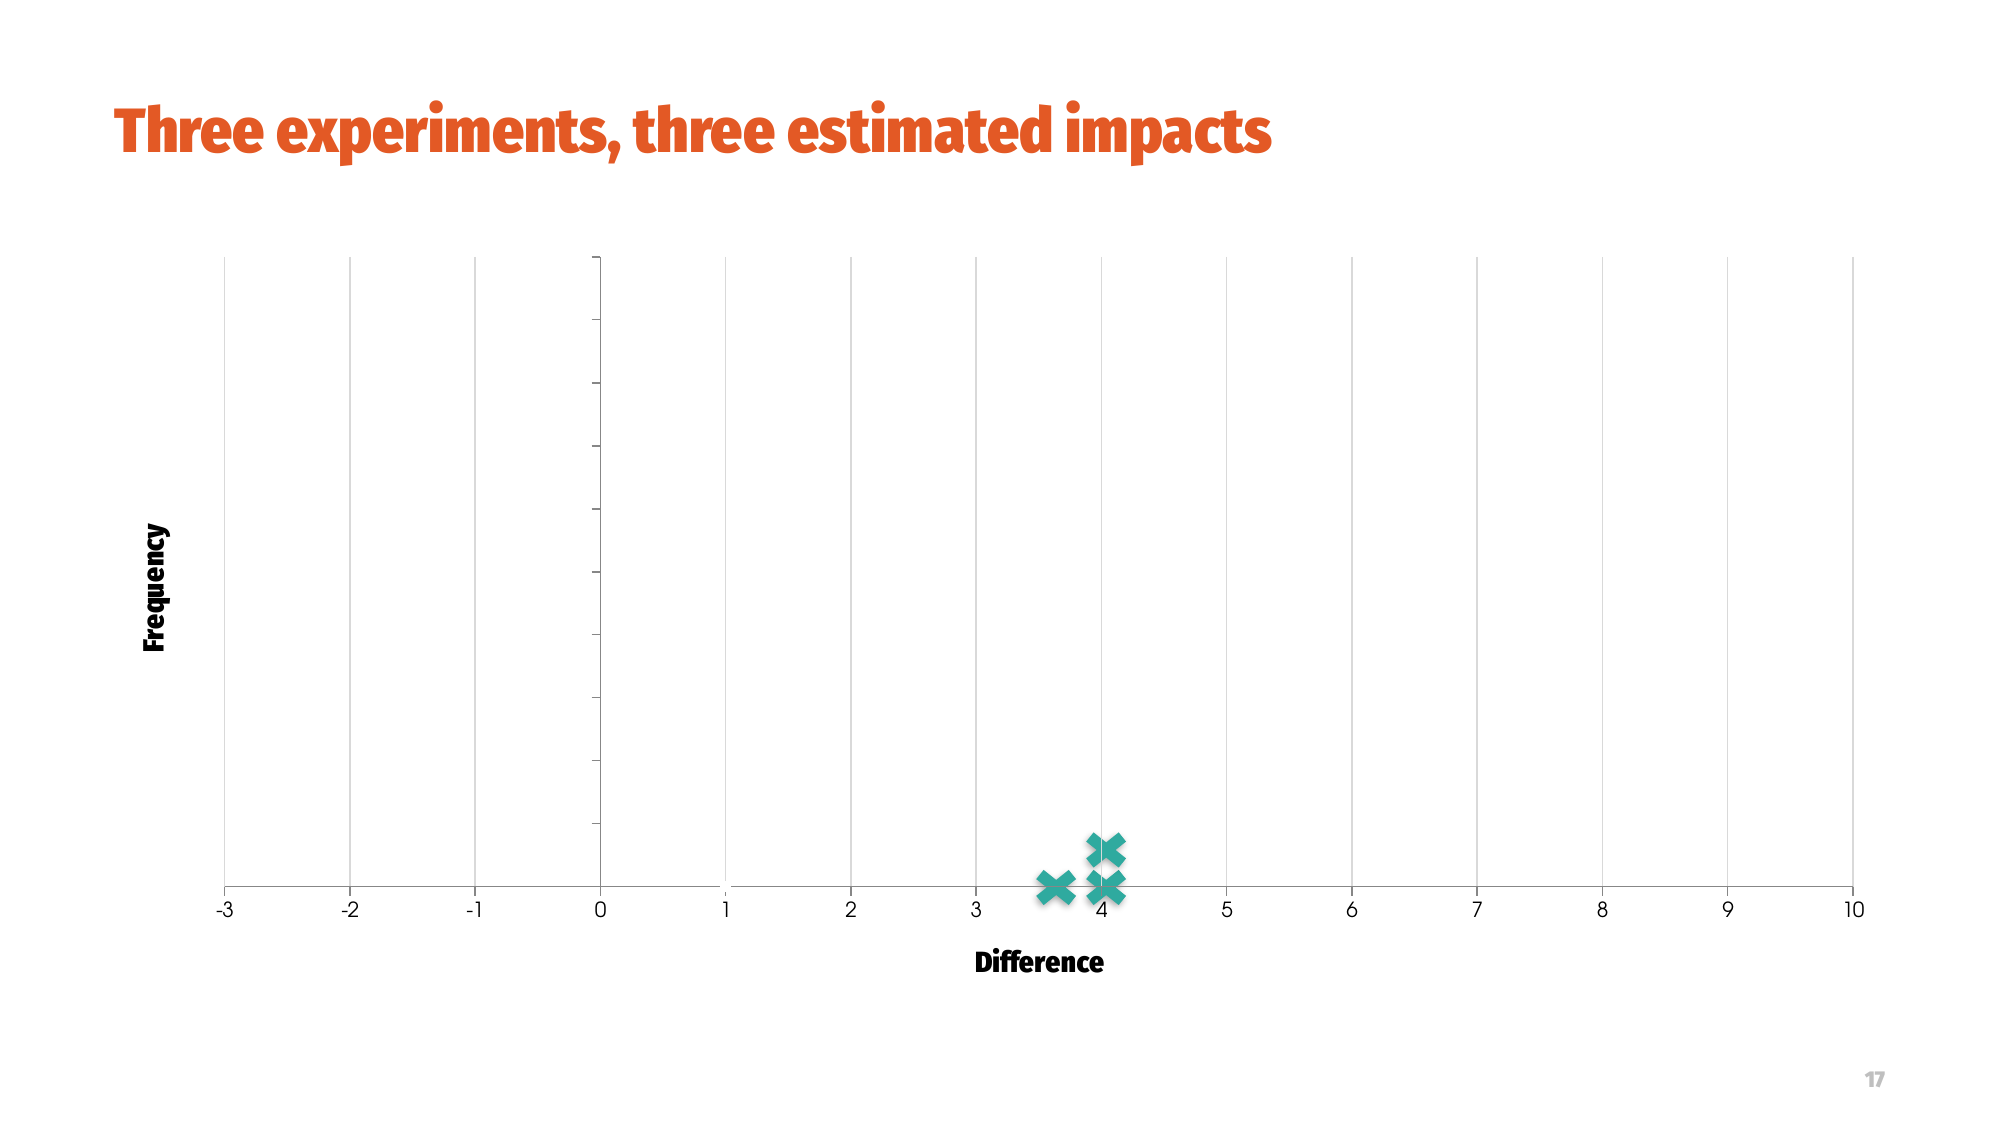

# Three experiments, three estimated impacts

### Chart

| Category |  |
|---|---|

17